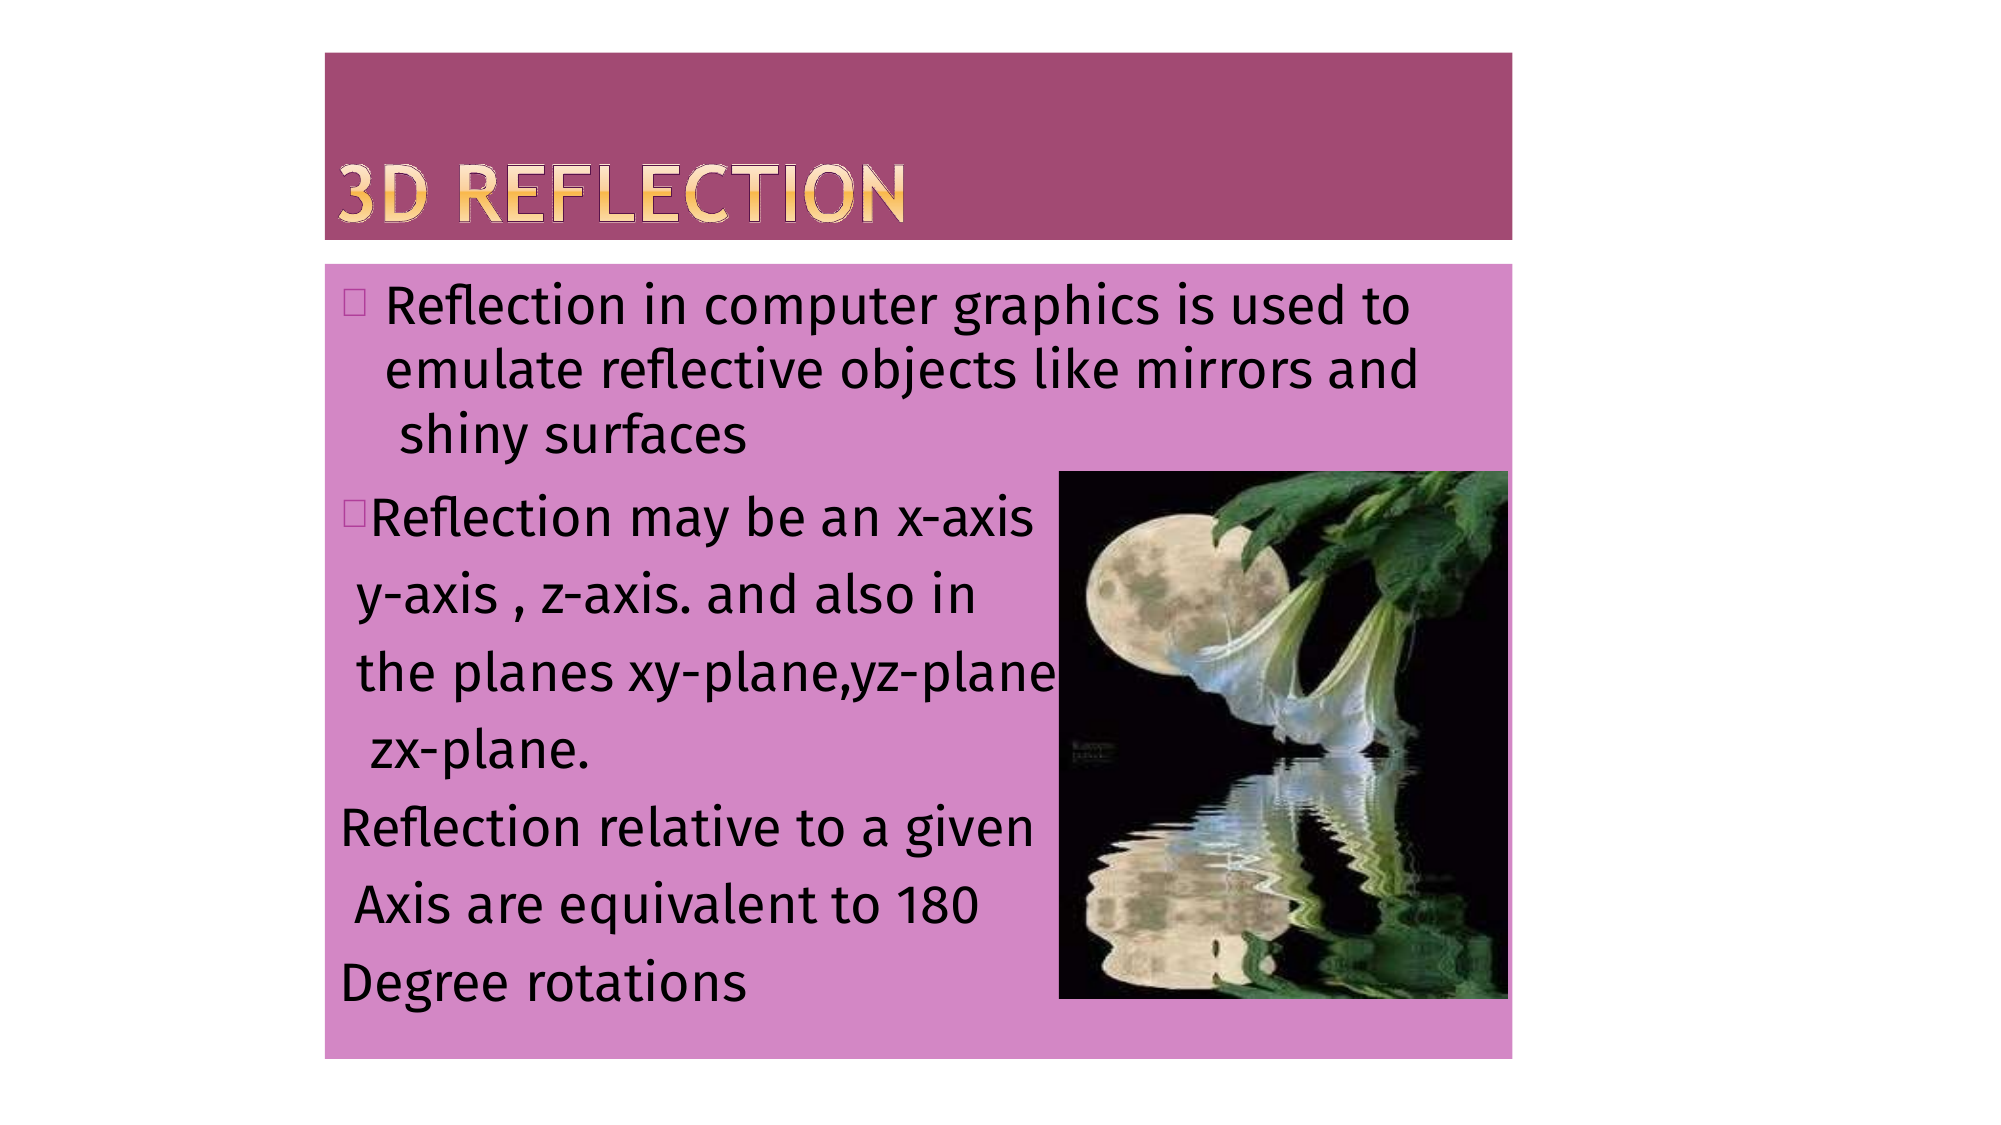

Reflection in computer graphics is used to  emulate reflective objects like mirrors and  shiny surfaces
Reflection may be an x-axis  y-axis , z-axis. and also in
the planes xy-plane,yz-plane  zx-plane.
Reflection relative to a given  Axis are equivalent to 180  Degree rotations

, and